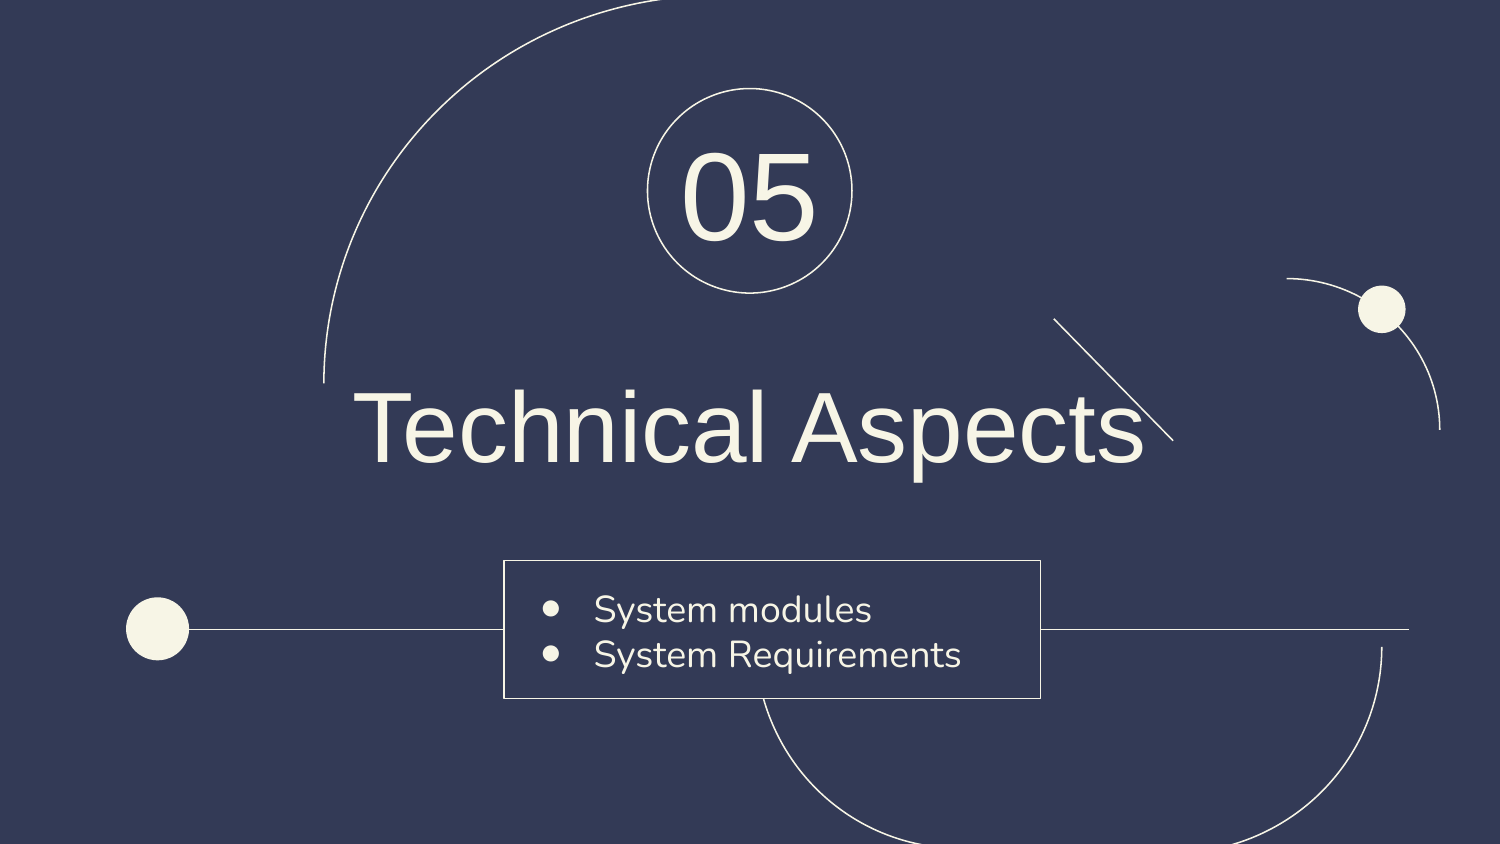

05

# Technical Aspects
System modules
System Requirements